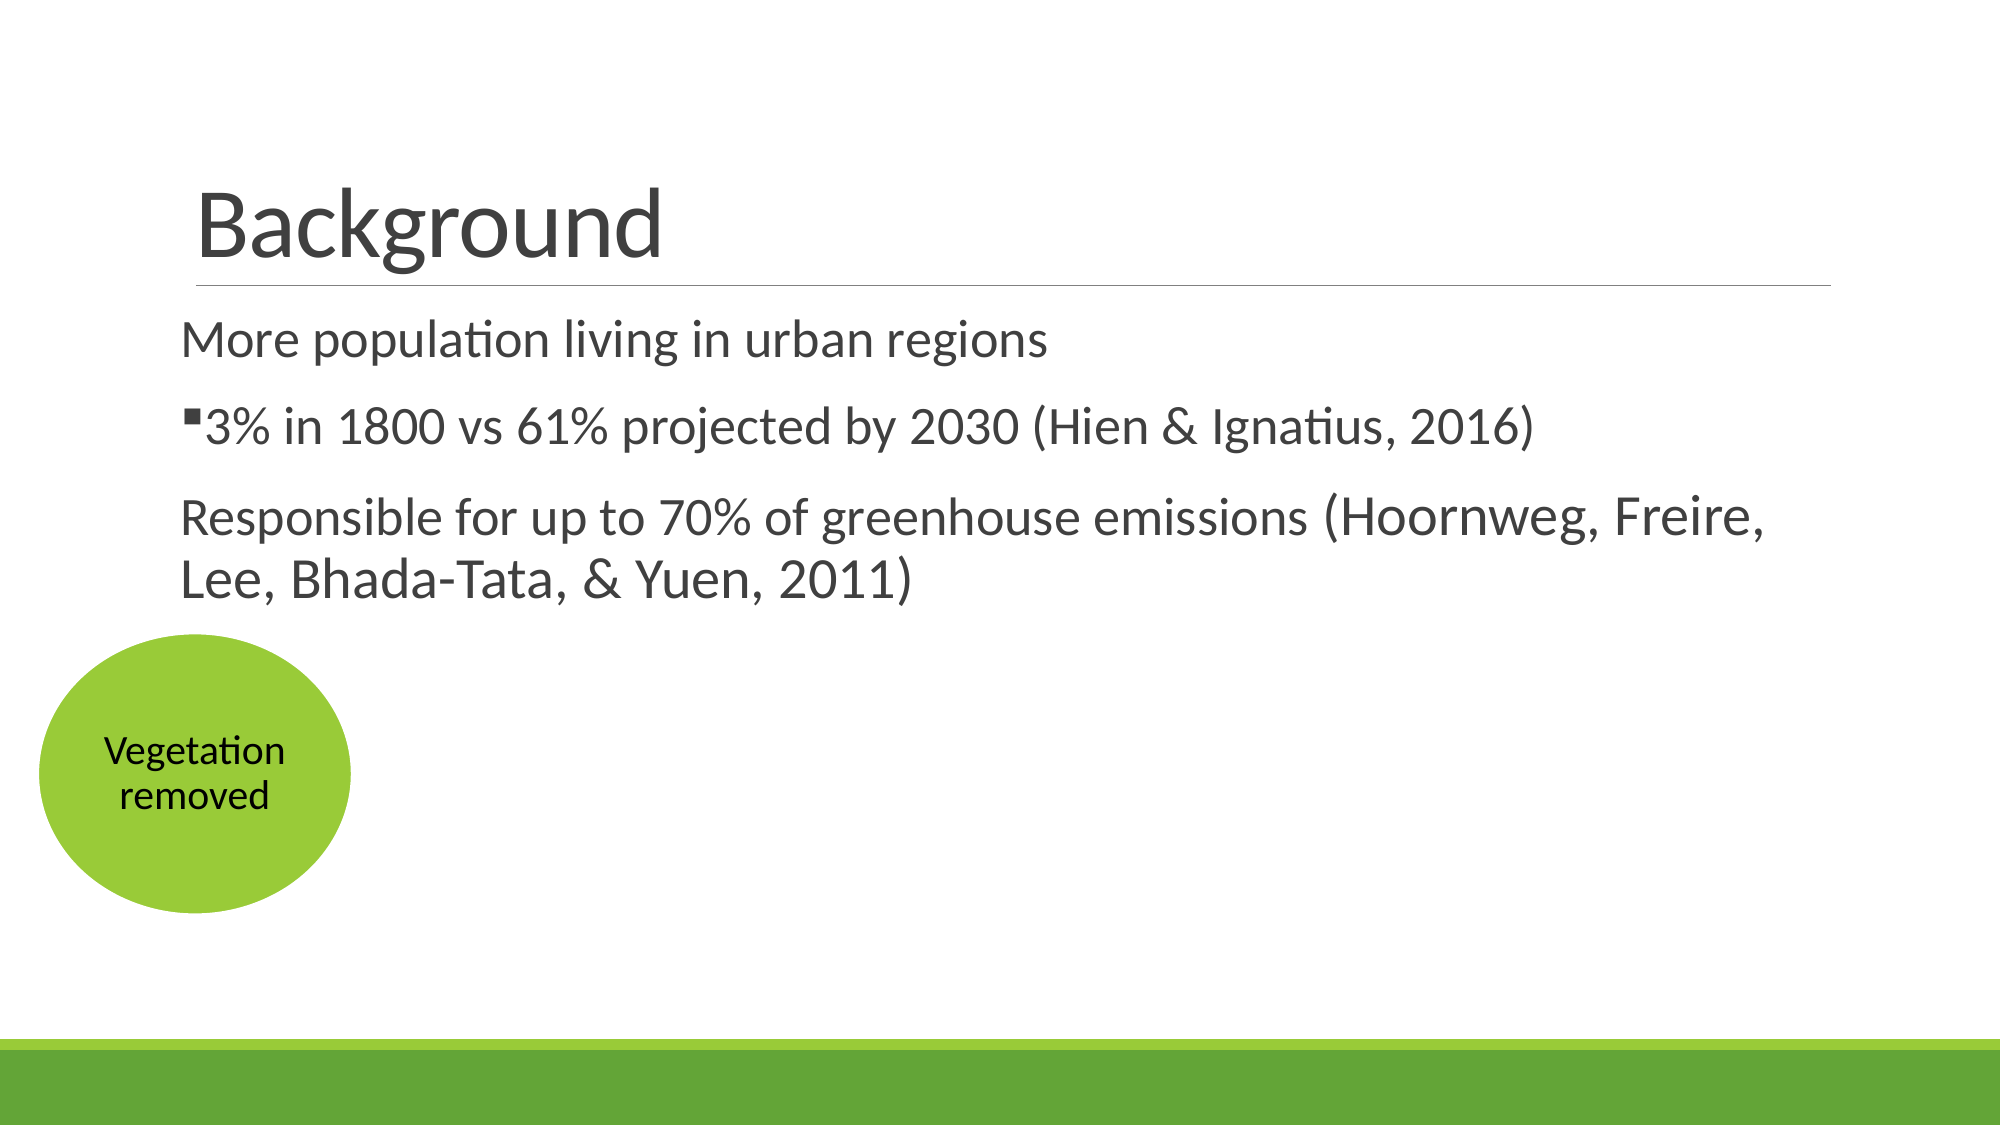

# Background
More population living in urban regions
3% in 1800 vs 61% projected by 2030 (Hien & Ignatius, 2016)
Responsible for up to 70% of greenhouse emissions (Hoornweg, Freire, Lee, Bhada-Tata, & Yuen, 2011)
Vegetation removed

High-rise buildings block air circulation, absorb heat

Inefficiencies in Generators

Urban Heat Island (UHI) Effect